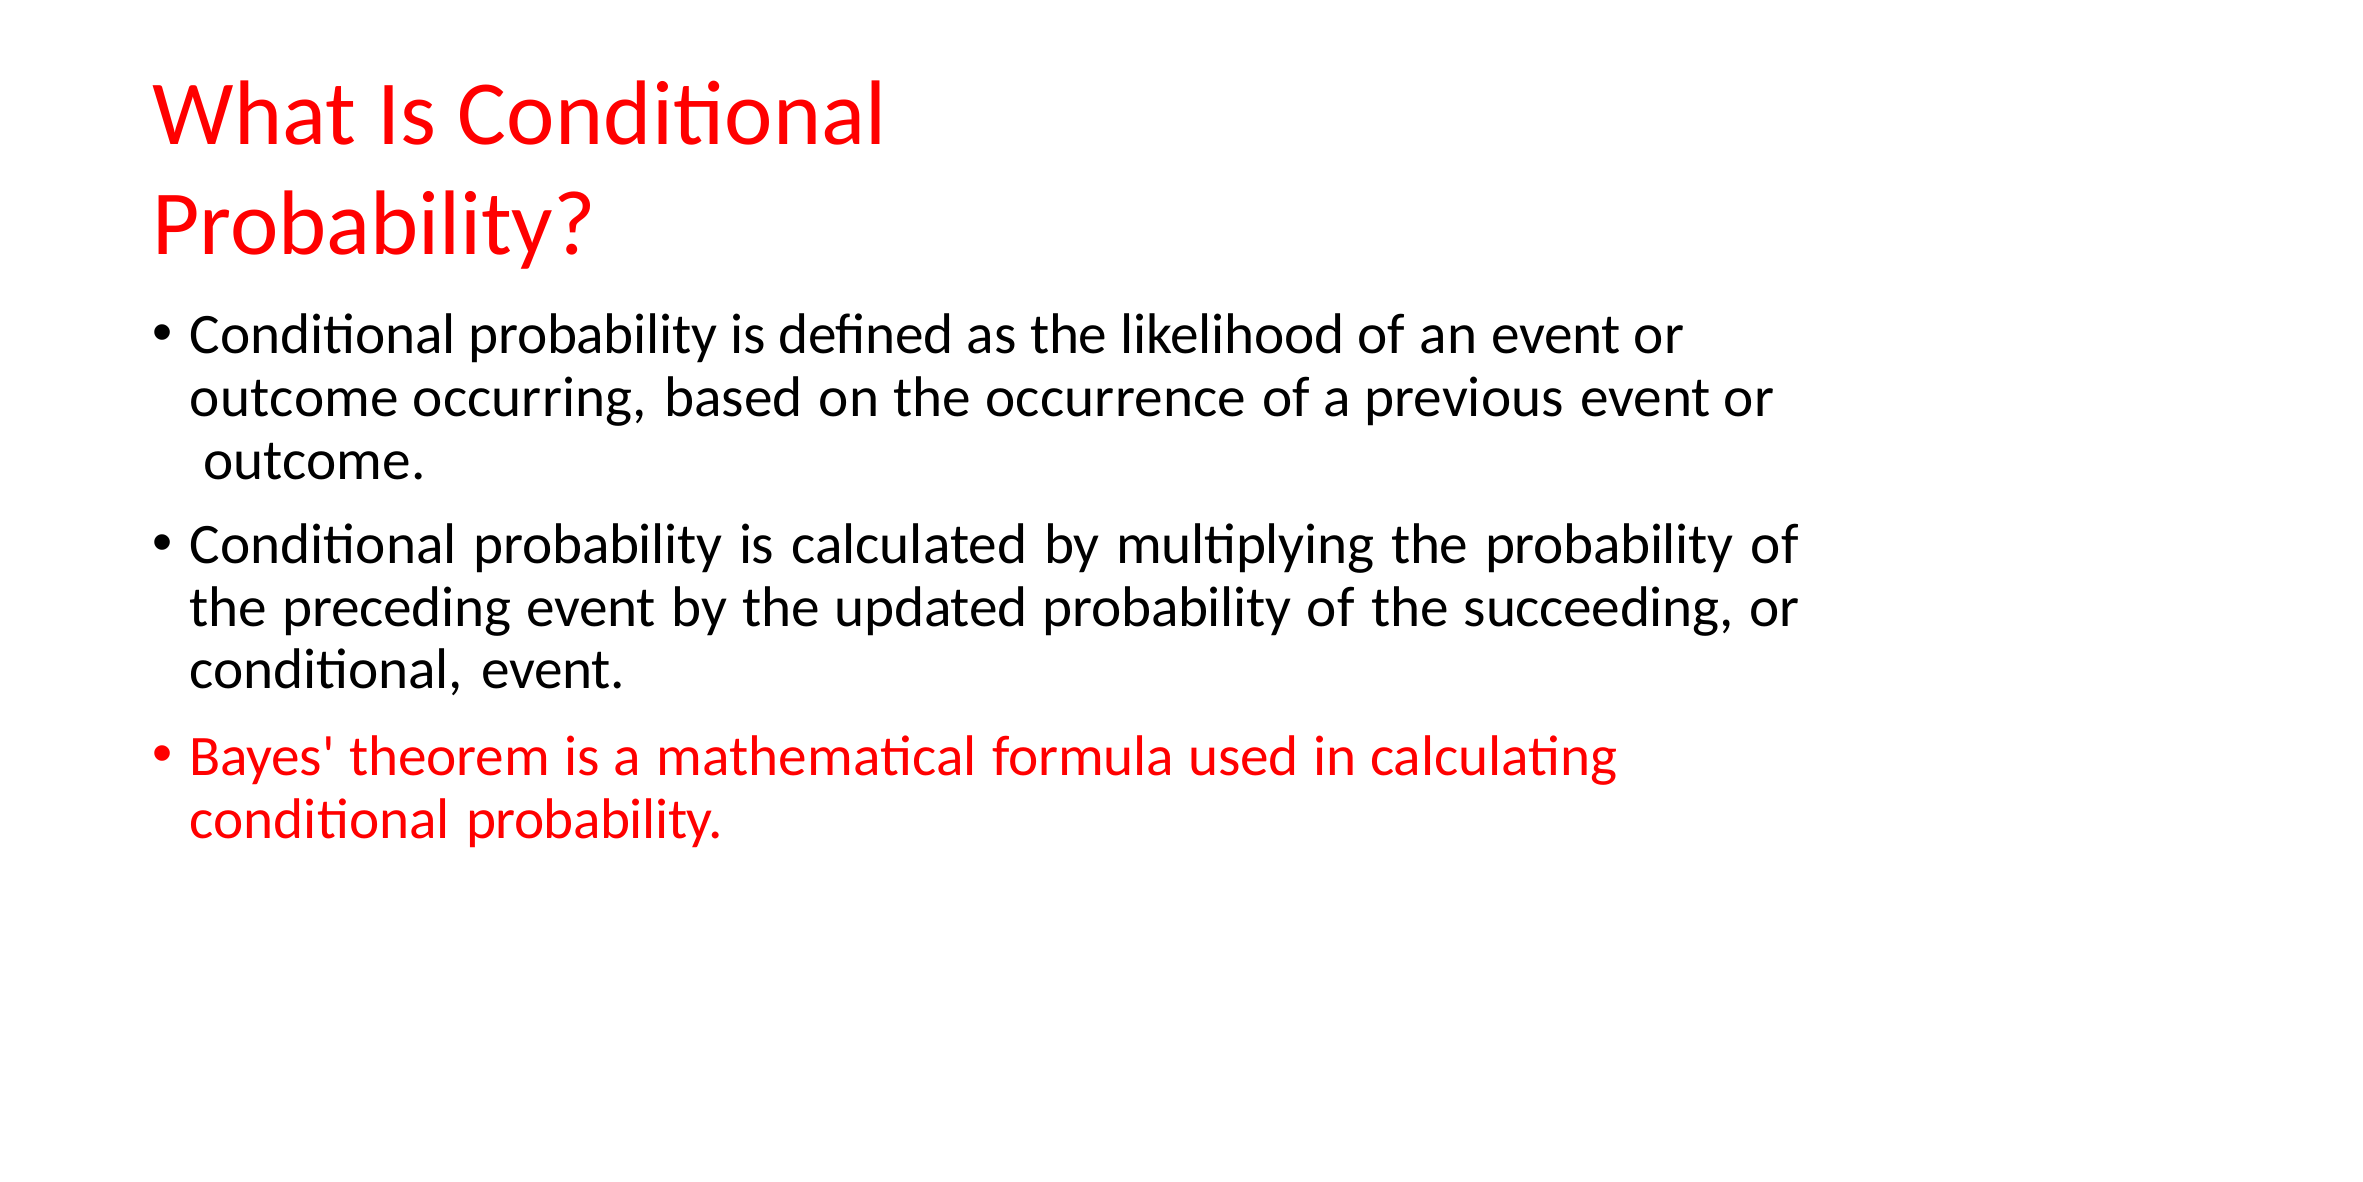

# What Is Conditional Probability?
Conditional probability is defined as the likelihood of an event or  outcome occurring, based on the occurrence of a previous event or  outcome.
Conditional probability is calculated by multiplying the probability of  the preceding event by the updated probability of the succeeding, or  conditional, event.
Bayes' theorem is a mathematical formula used in calculating  conditional probability.